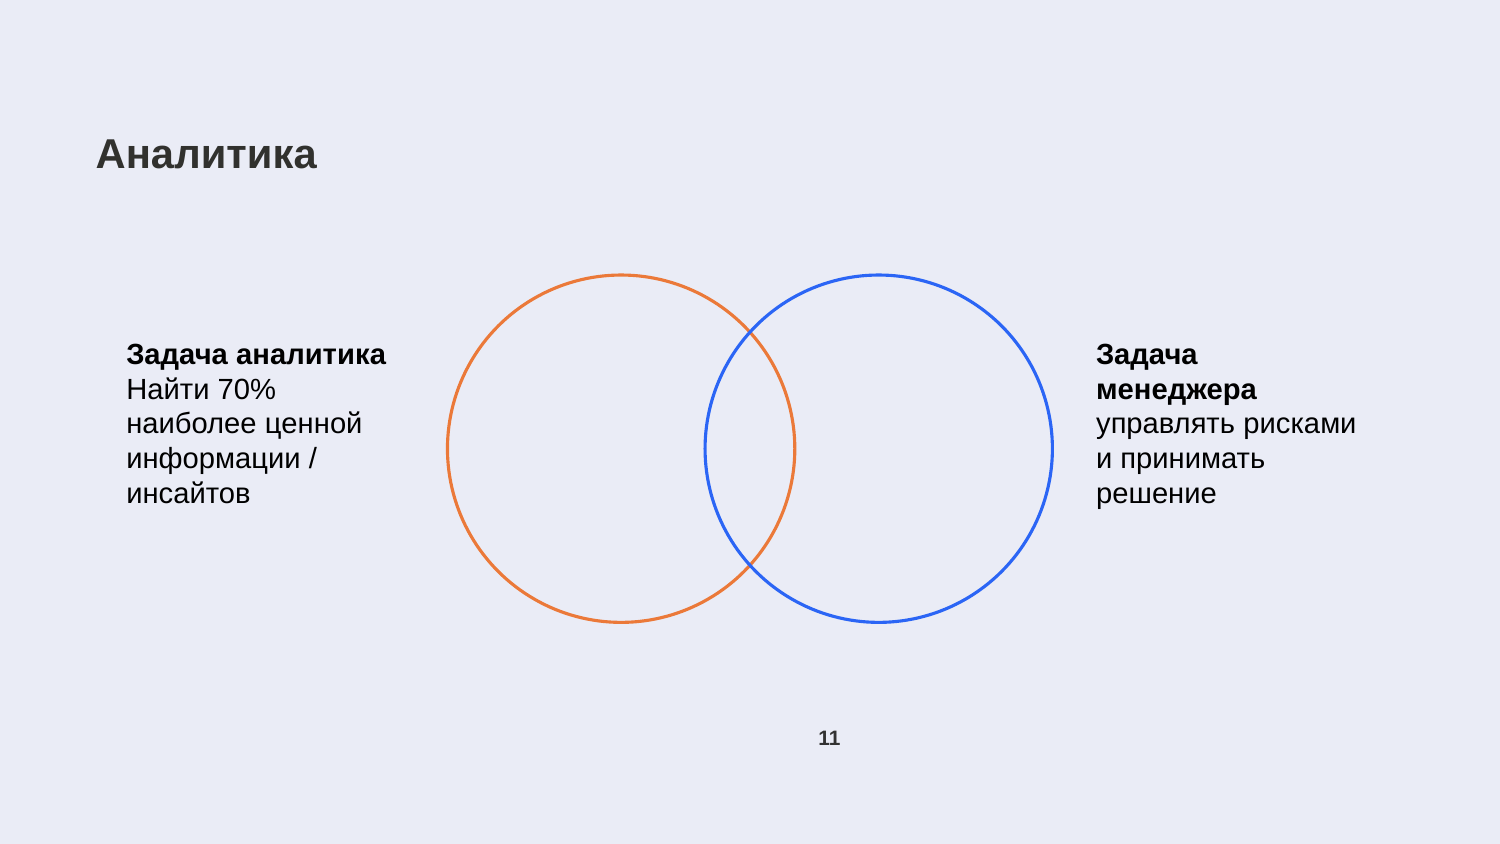

# Аналитика

Задача аналитика
Найти 70% наиболее ценной информации / инсайтов
Задача менеджера
управлять рисками и принимать решение
11